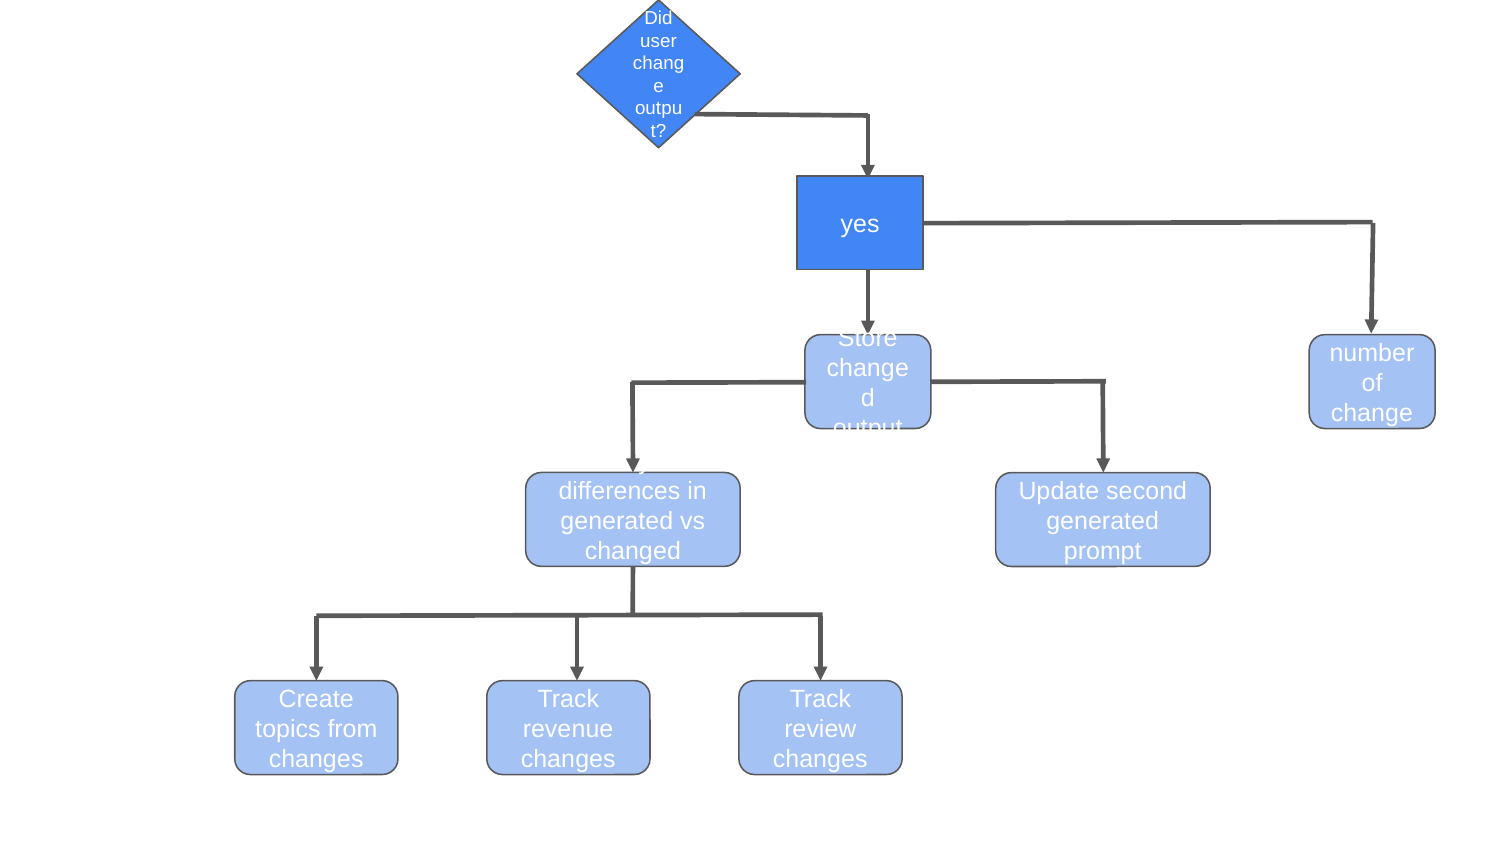

Did user change output?
yes
Store changed output
Count number of changes
Analyze differences in generated vs changed versions
Update second generated prompt
Create topics from changes
Track revenue changes
Track review changes